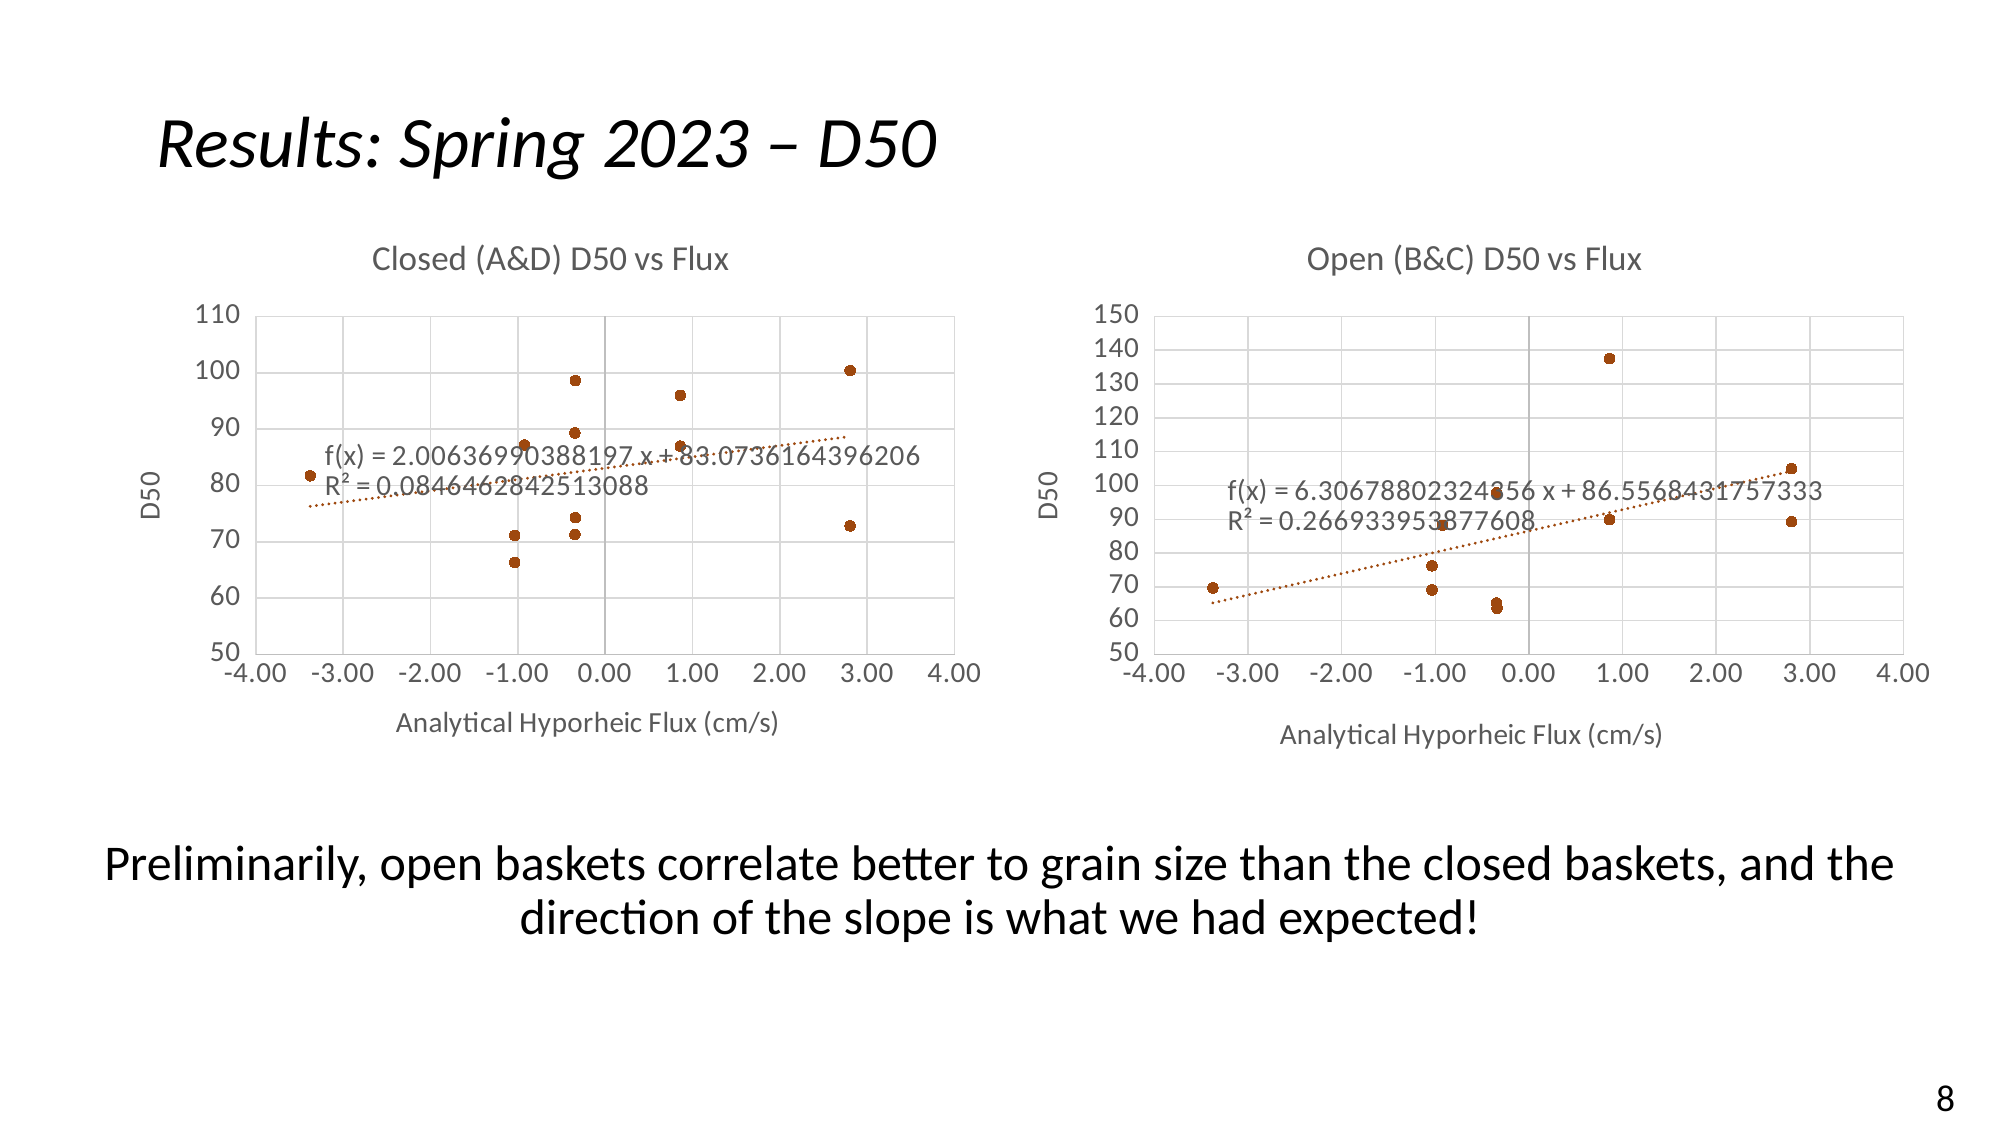

# Results: Spring 2023 – D50

### Chart: Open (B&C) D50 vs Flux

| Category |  |  |  |  |  |  |  |  |
|---|---|---|---|---|---|---|---|---|

### Chart: Closed (A&D) D50 vs Flux

| Category |  |  |  |  |  |  |  |  |
|---|---|---|---|---|---|---|---|---|
Preliminarily, open baskets correlate better to grain size than the closed baskets, and the direction of the slope is what we had expected!
8